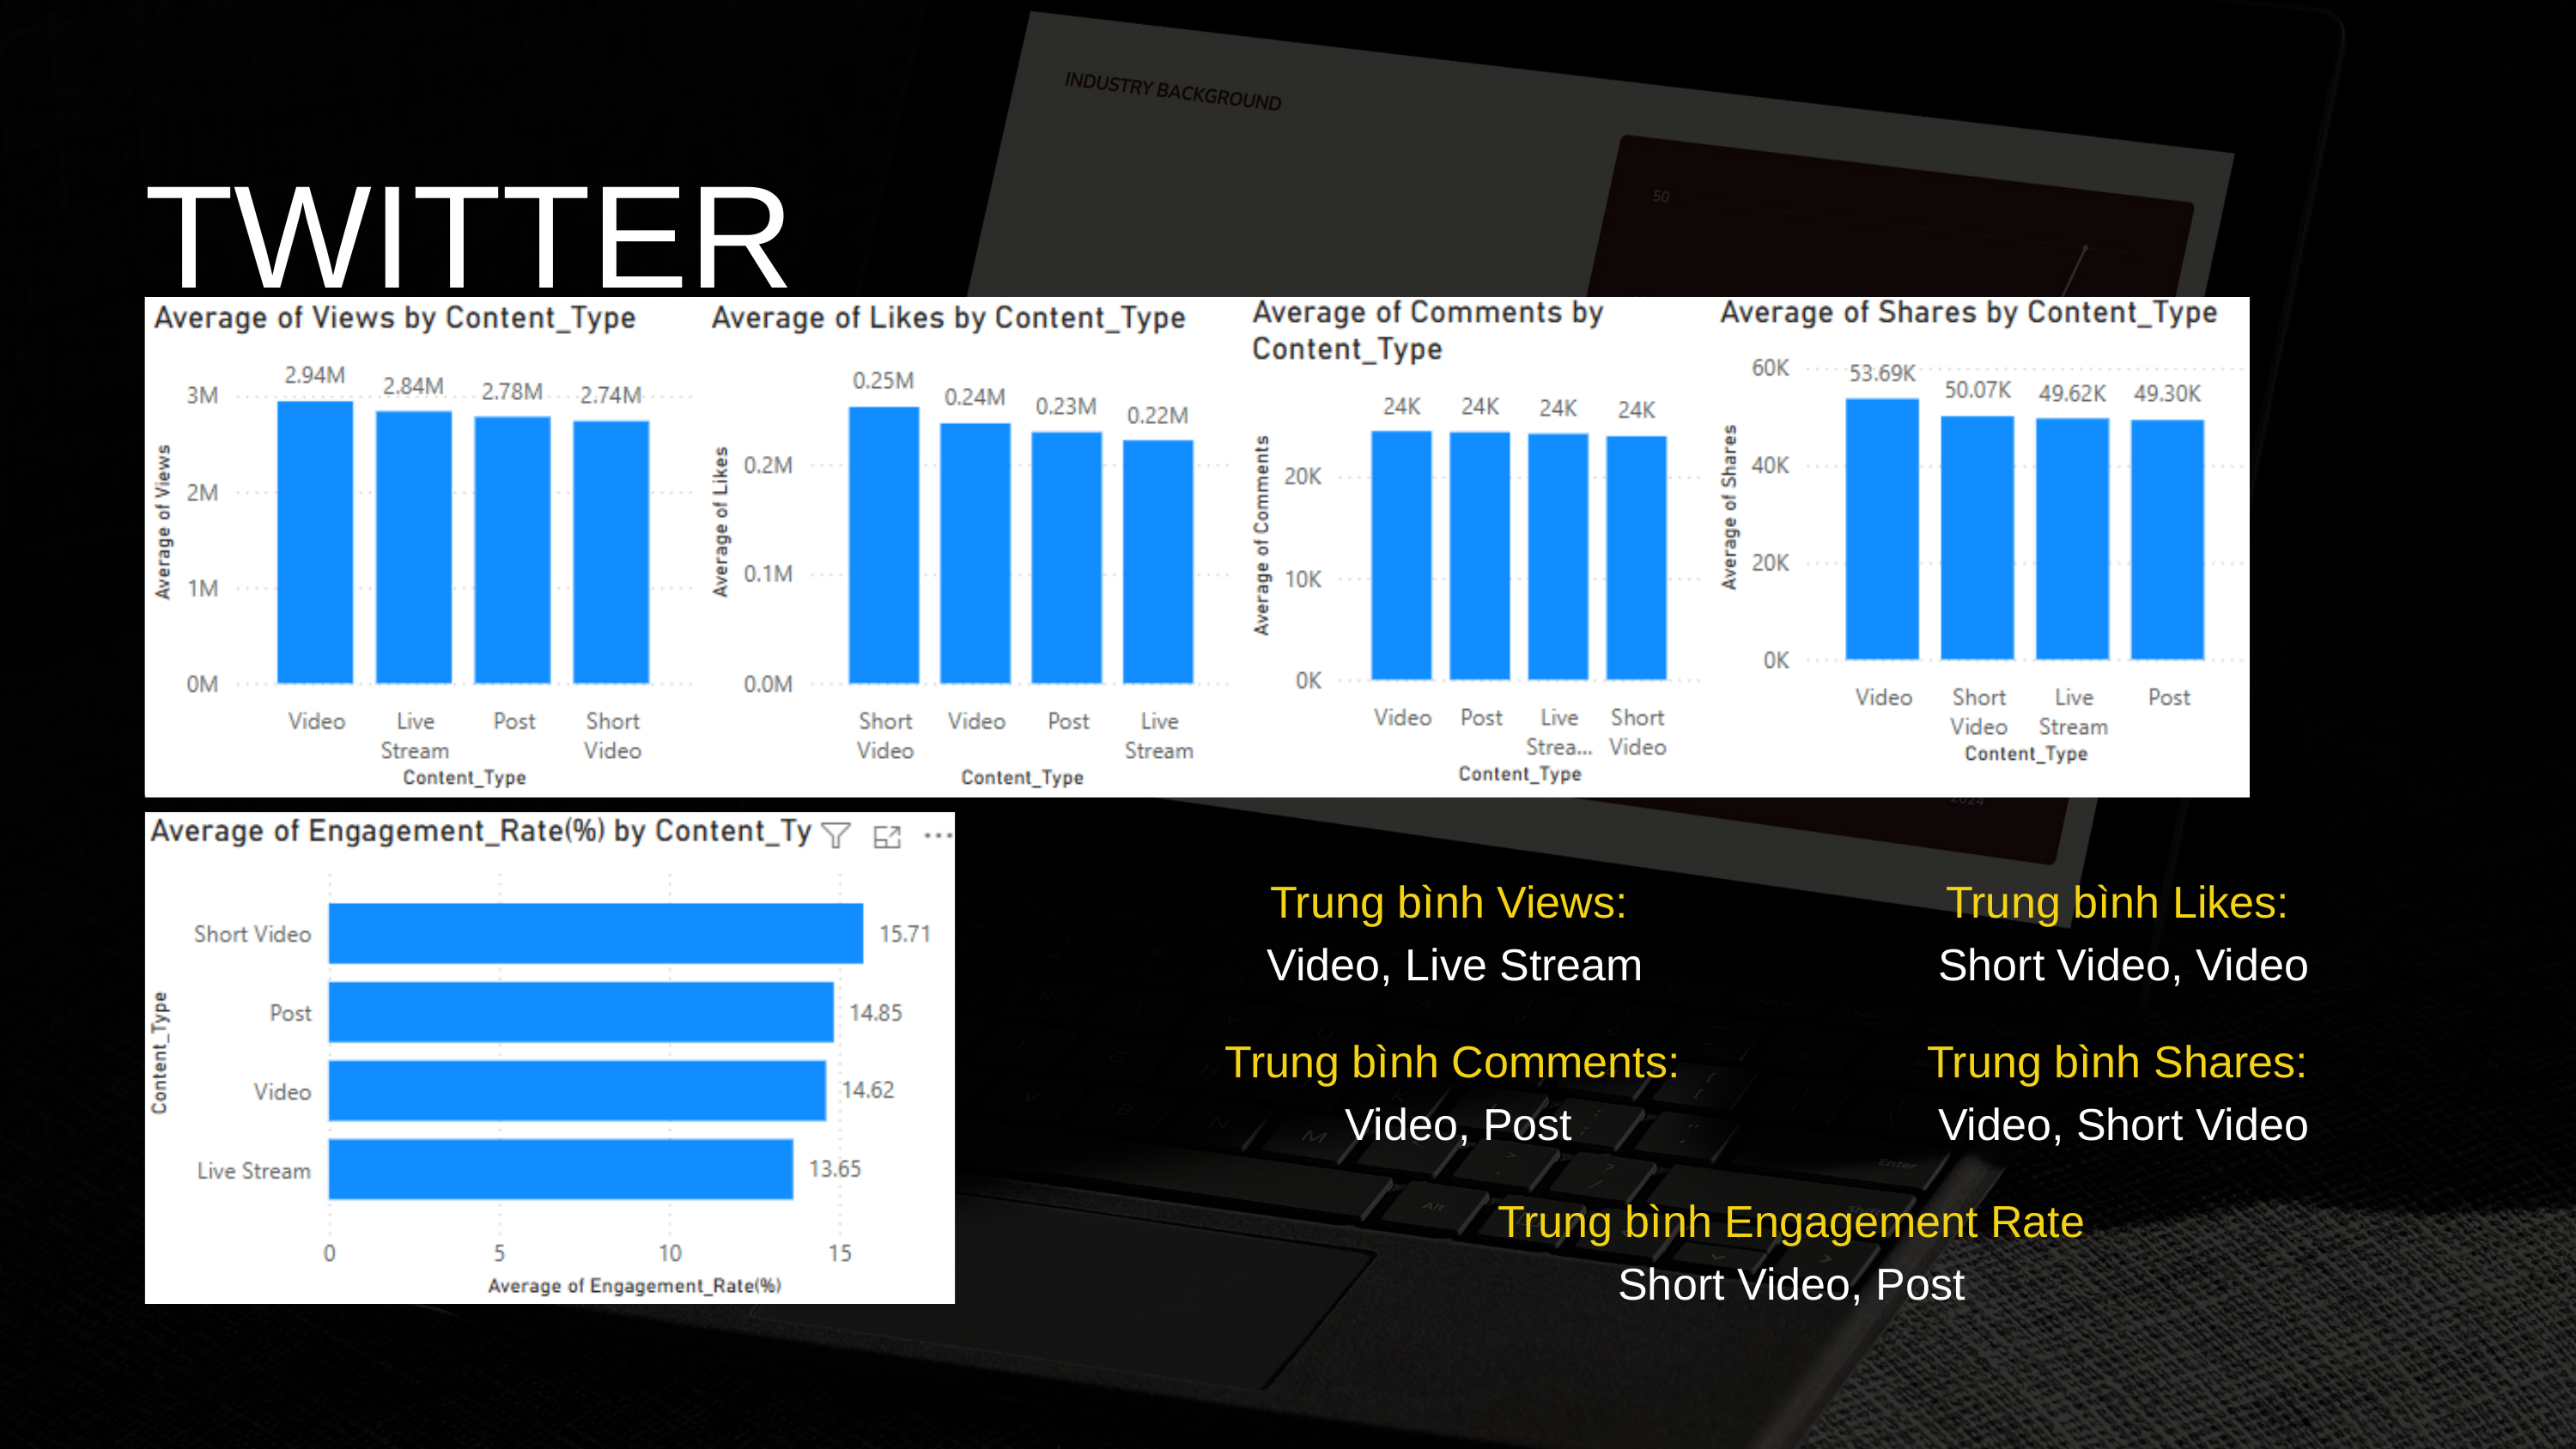

TWITTER

Trung bình Views:
Video, Live Stream
Trung bình Likes:
Short Video, Video
Trung bình Comments:
Video, Post
Trung bình Shares:
Video, Short Video
Trung bình Engagement Rate
Short Video, Post